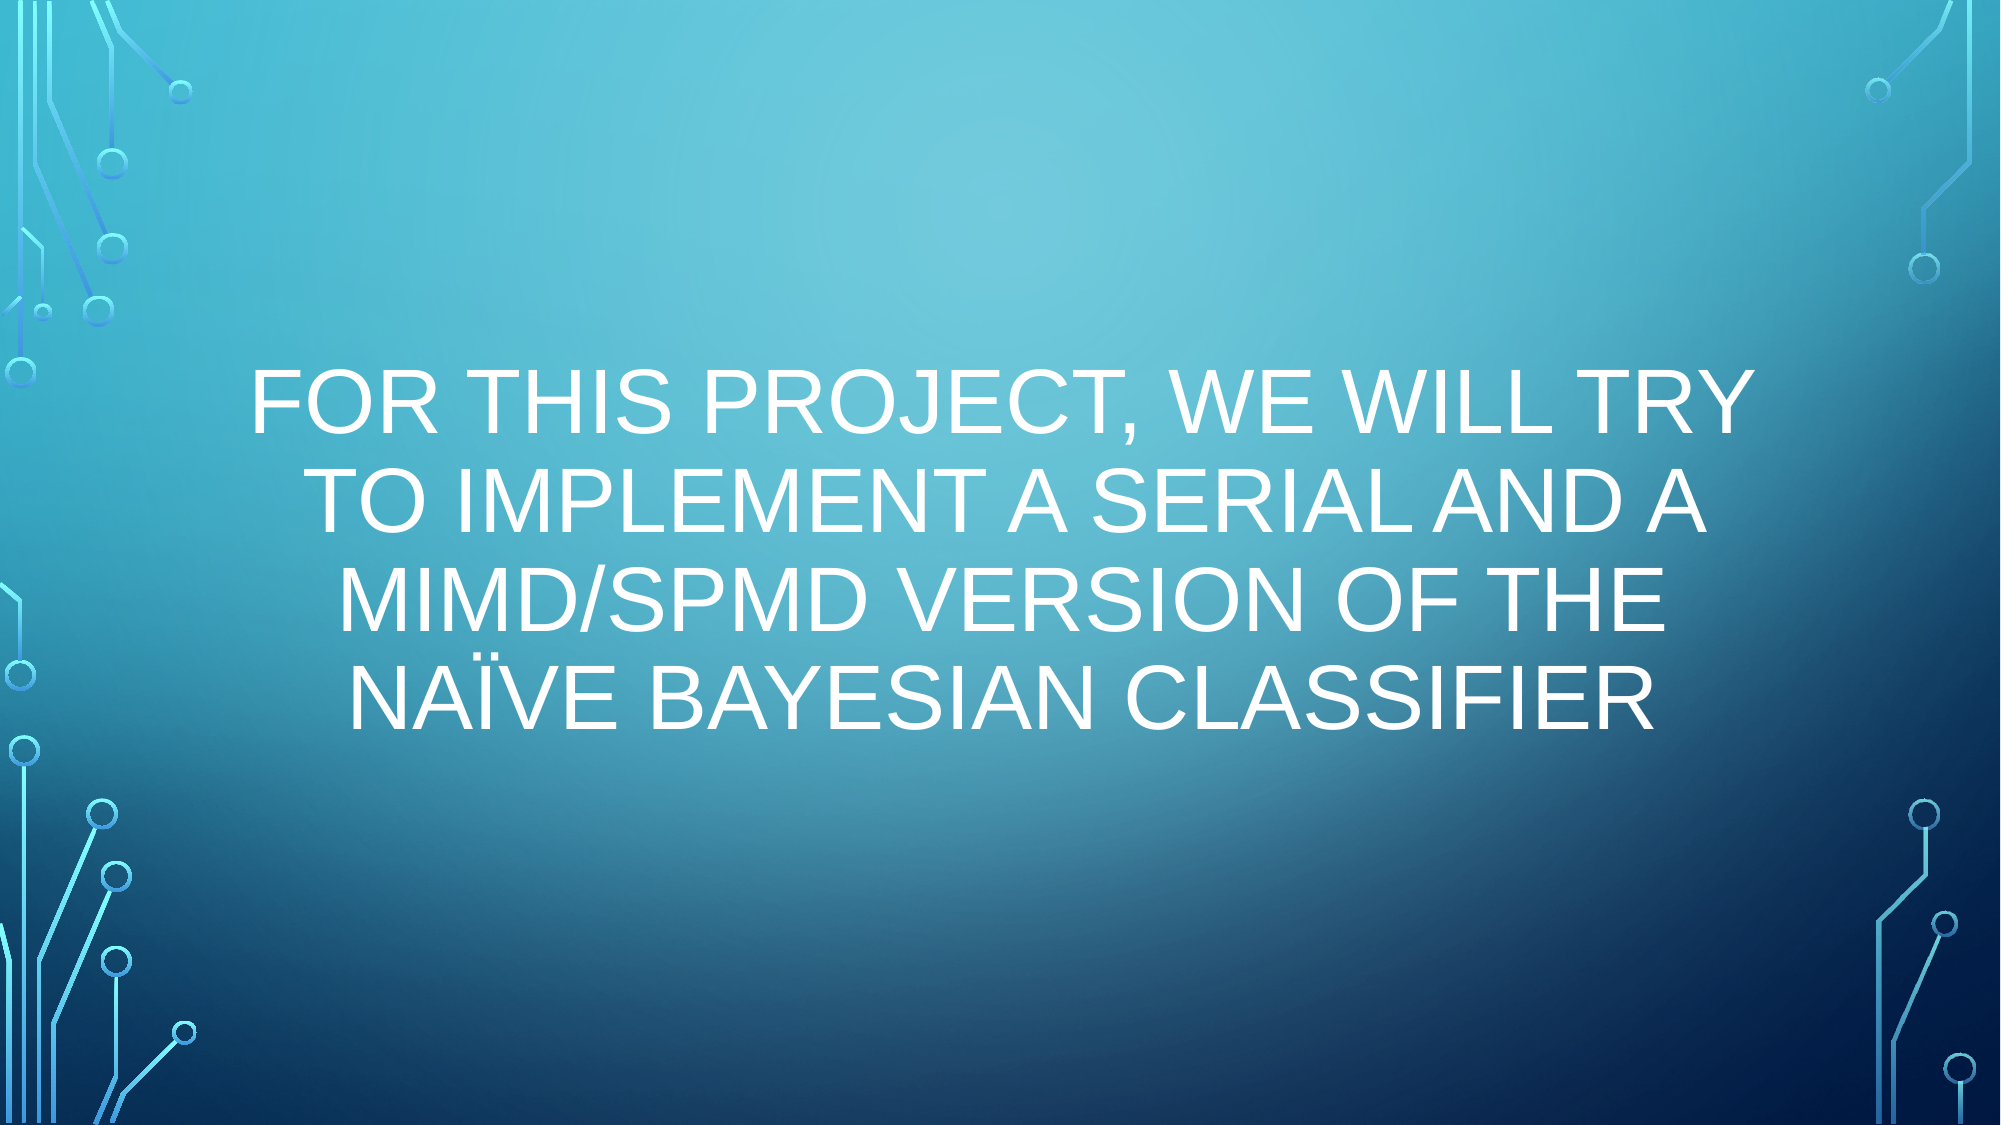

# For this project, we will try to implement a serial and a MIMD/SPMD version of the naïve Bayesian classifier